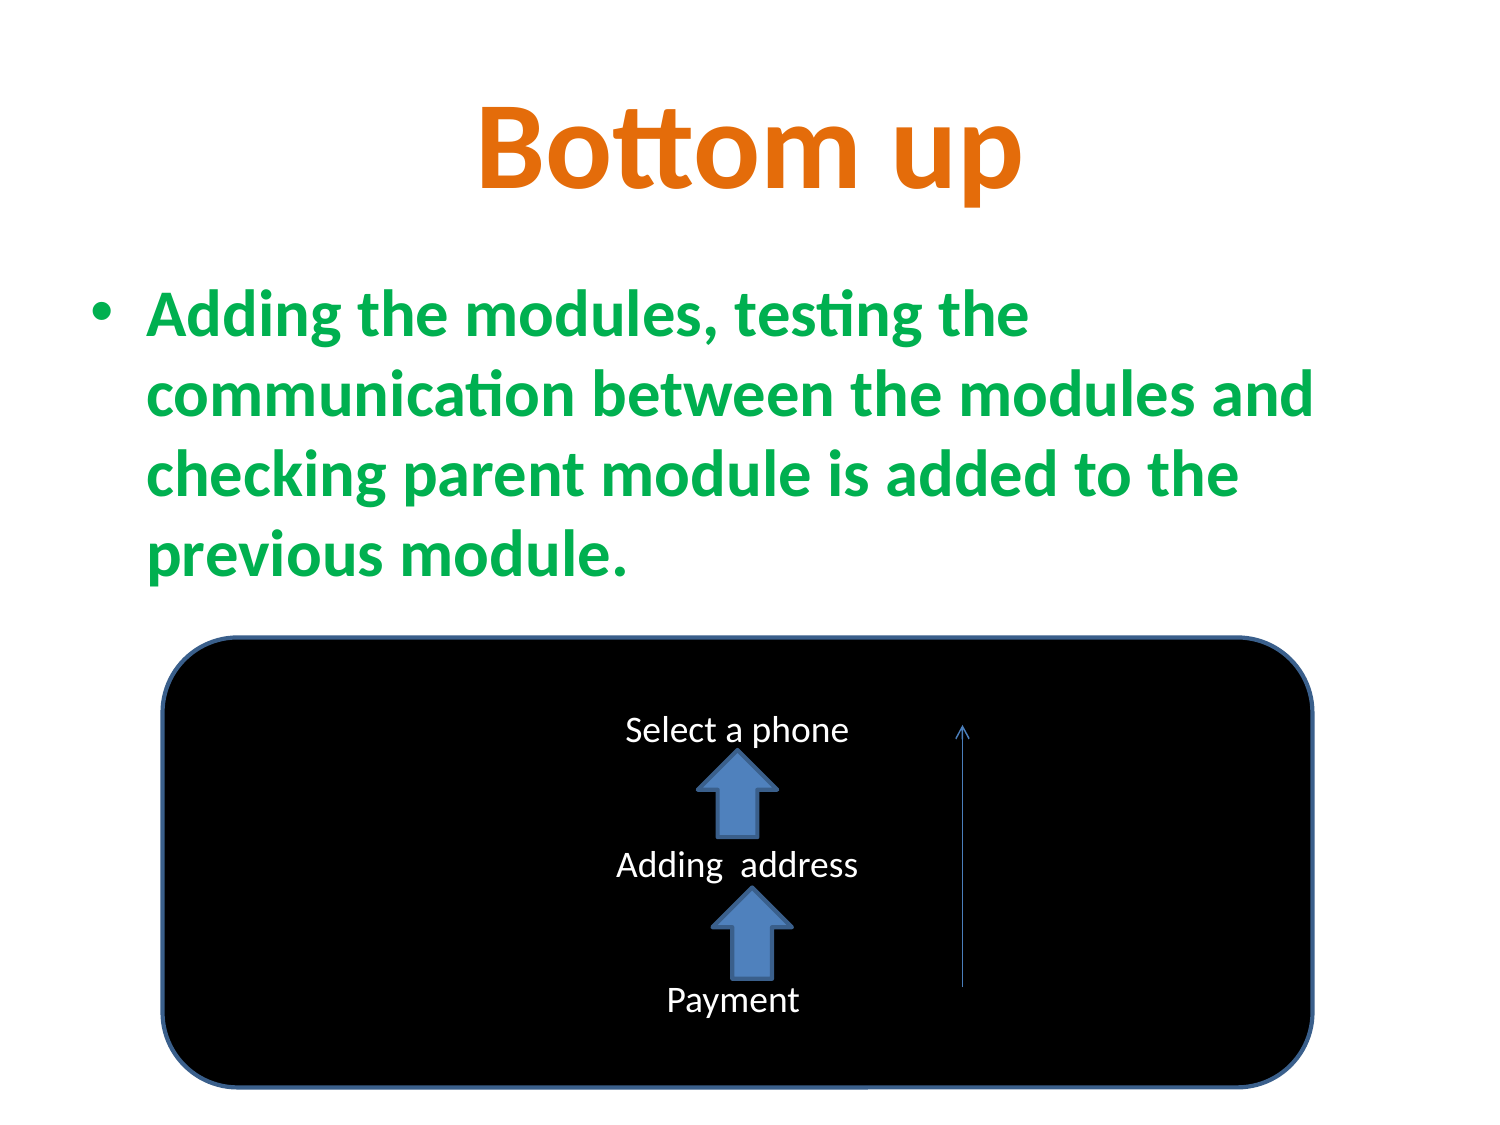

# Bottom up
Adding the modules, testing the communication between the modules and checking parent module is added to the previous module.
Select a phone

Adding  address

Payment